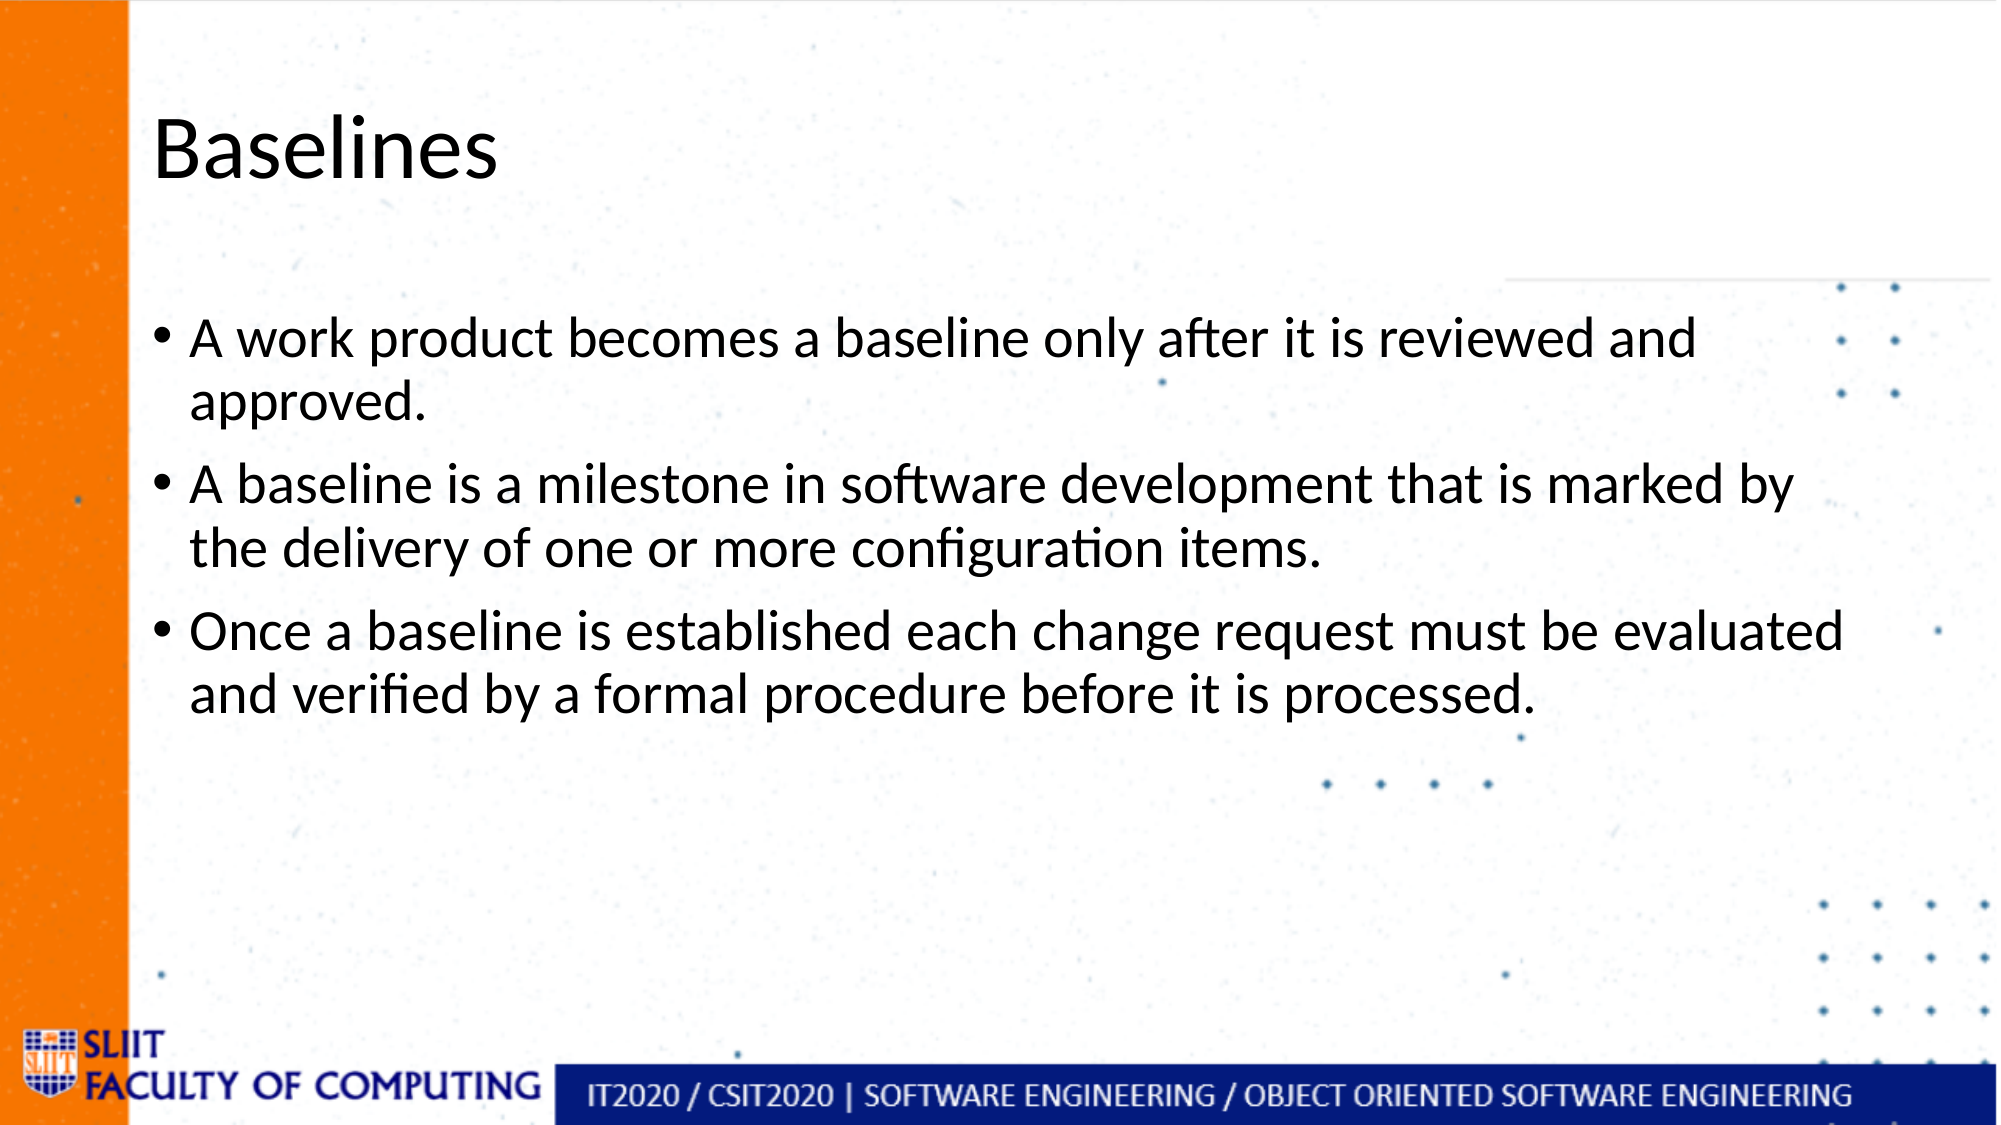

# Baselines
A work product becomes a baseline only after it is reviewed and approved.
A baseline is a milestone in software development that is marked by the delivery of one or more configuration items.
Once a baseline is established each change request must be evaluated and verified by a formal procedure before it is processed.